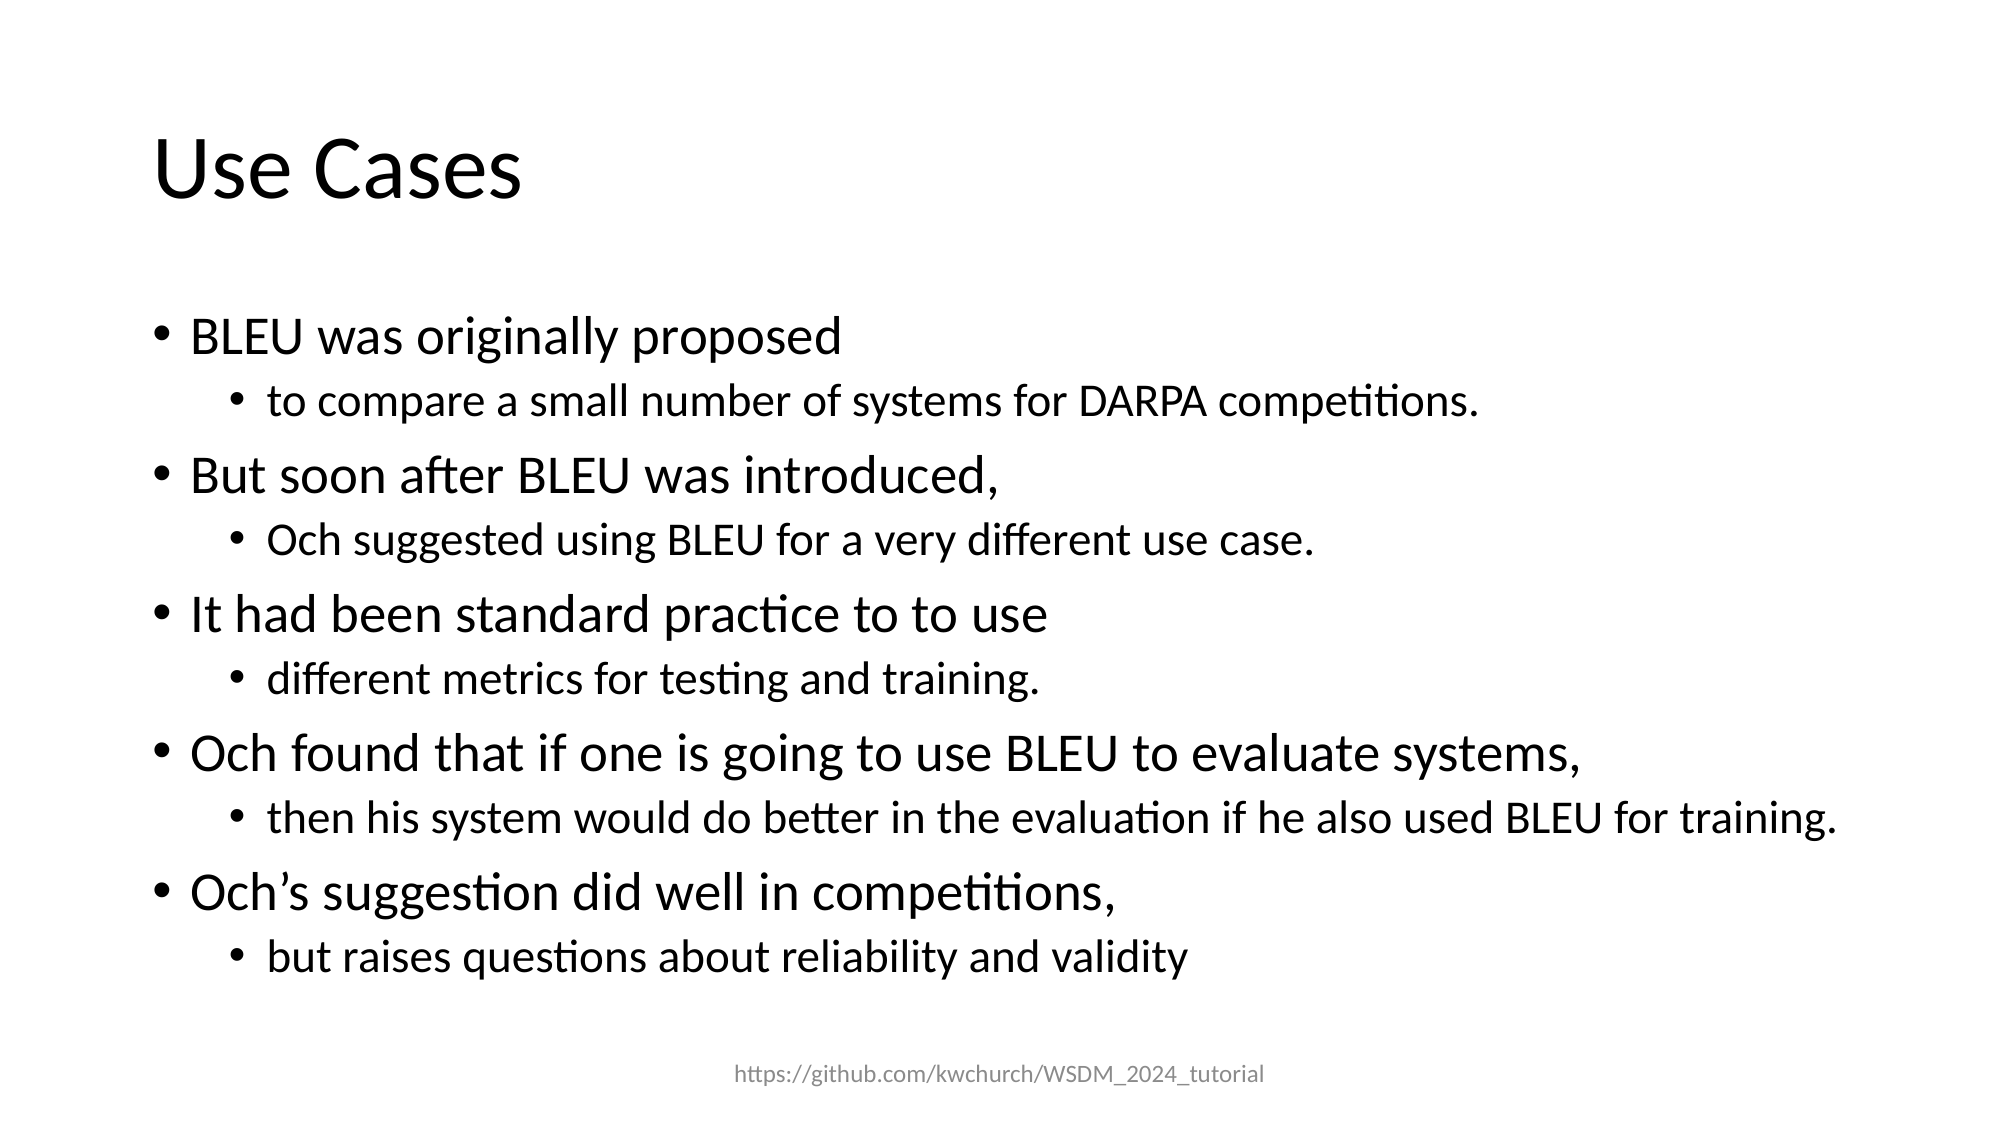

# Use Cases
BLEU was originally proposed
to compare a small number of systems for DARPA competitions.
But soon after BLEU was introduced,
Och suggested using BLEU for a very different use case.
It had been standard practice to to use
different metrics for testing and training.
Och found that if one is going to use BLEU to evaluate systems,
then his system would do better in the evaluation if he also used BLEU for training.
Och’s suggestion did well in competitions,
but raises questions about reliability and validity
https://github.com/kwchurch/WSDM_2024_tutorial